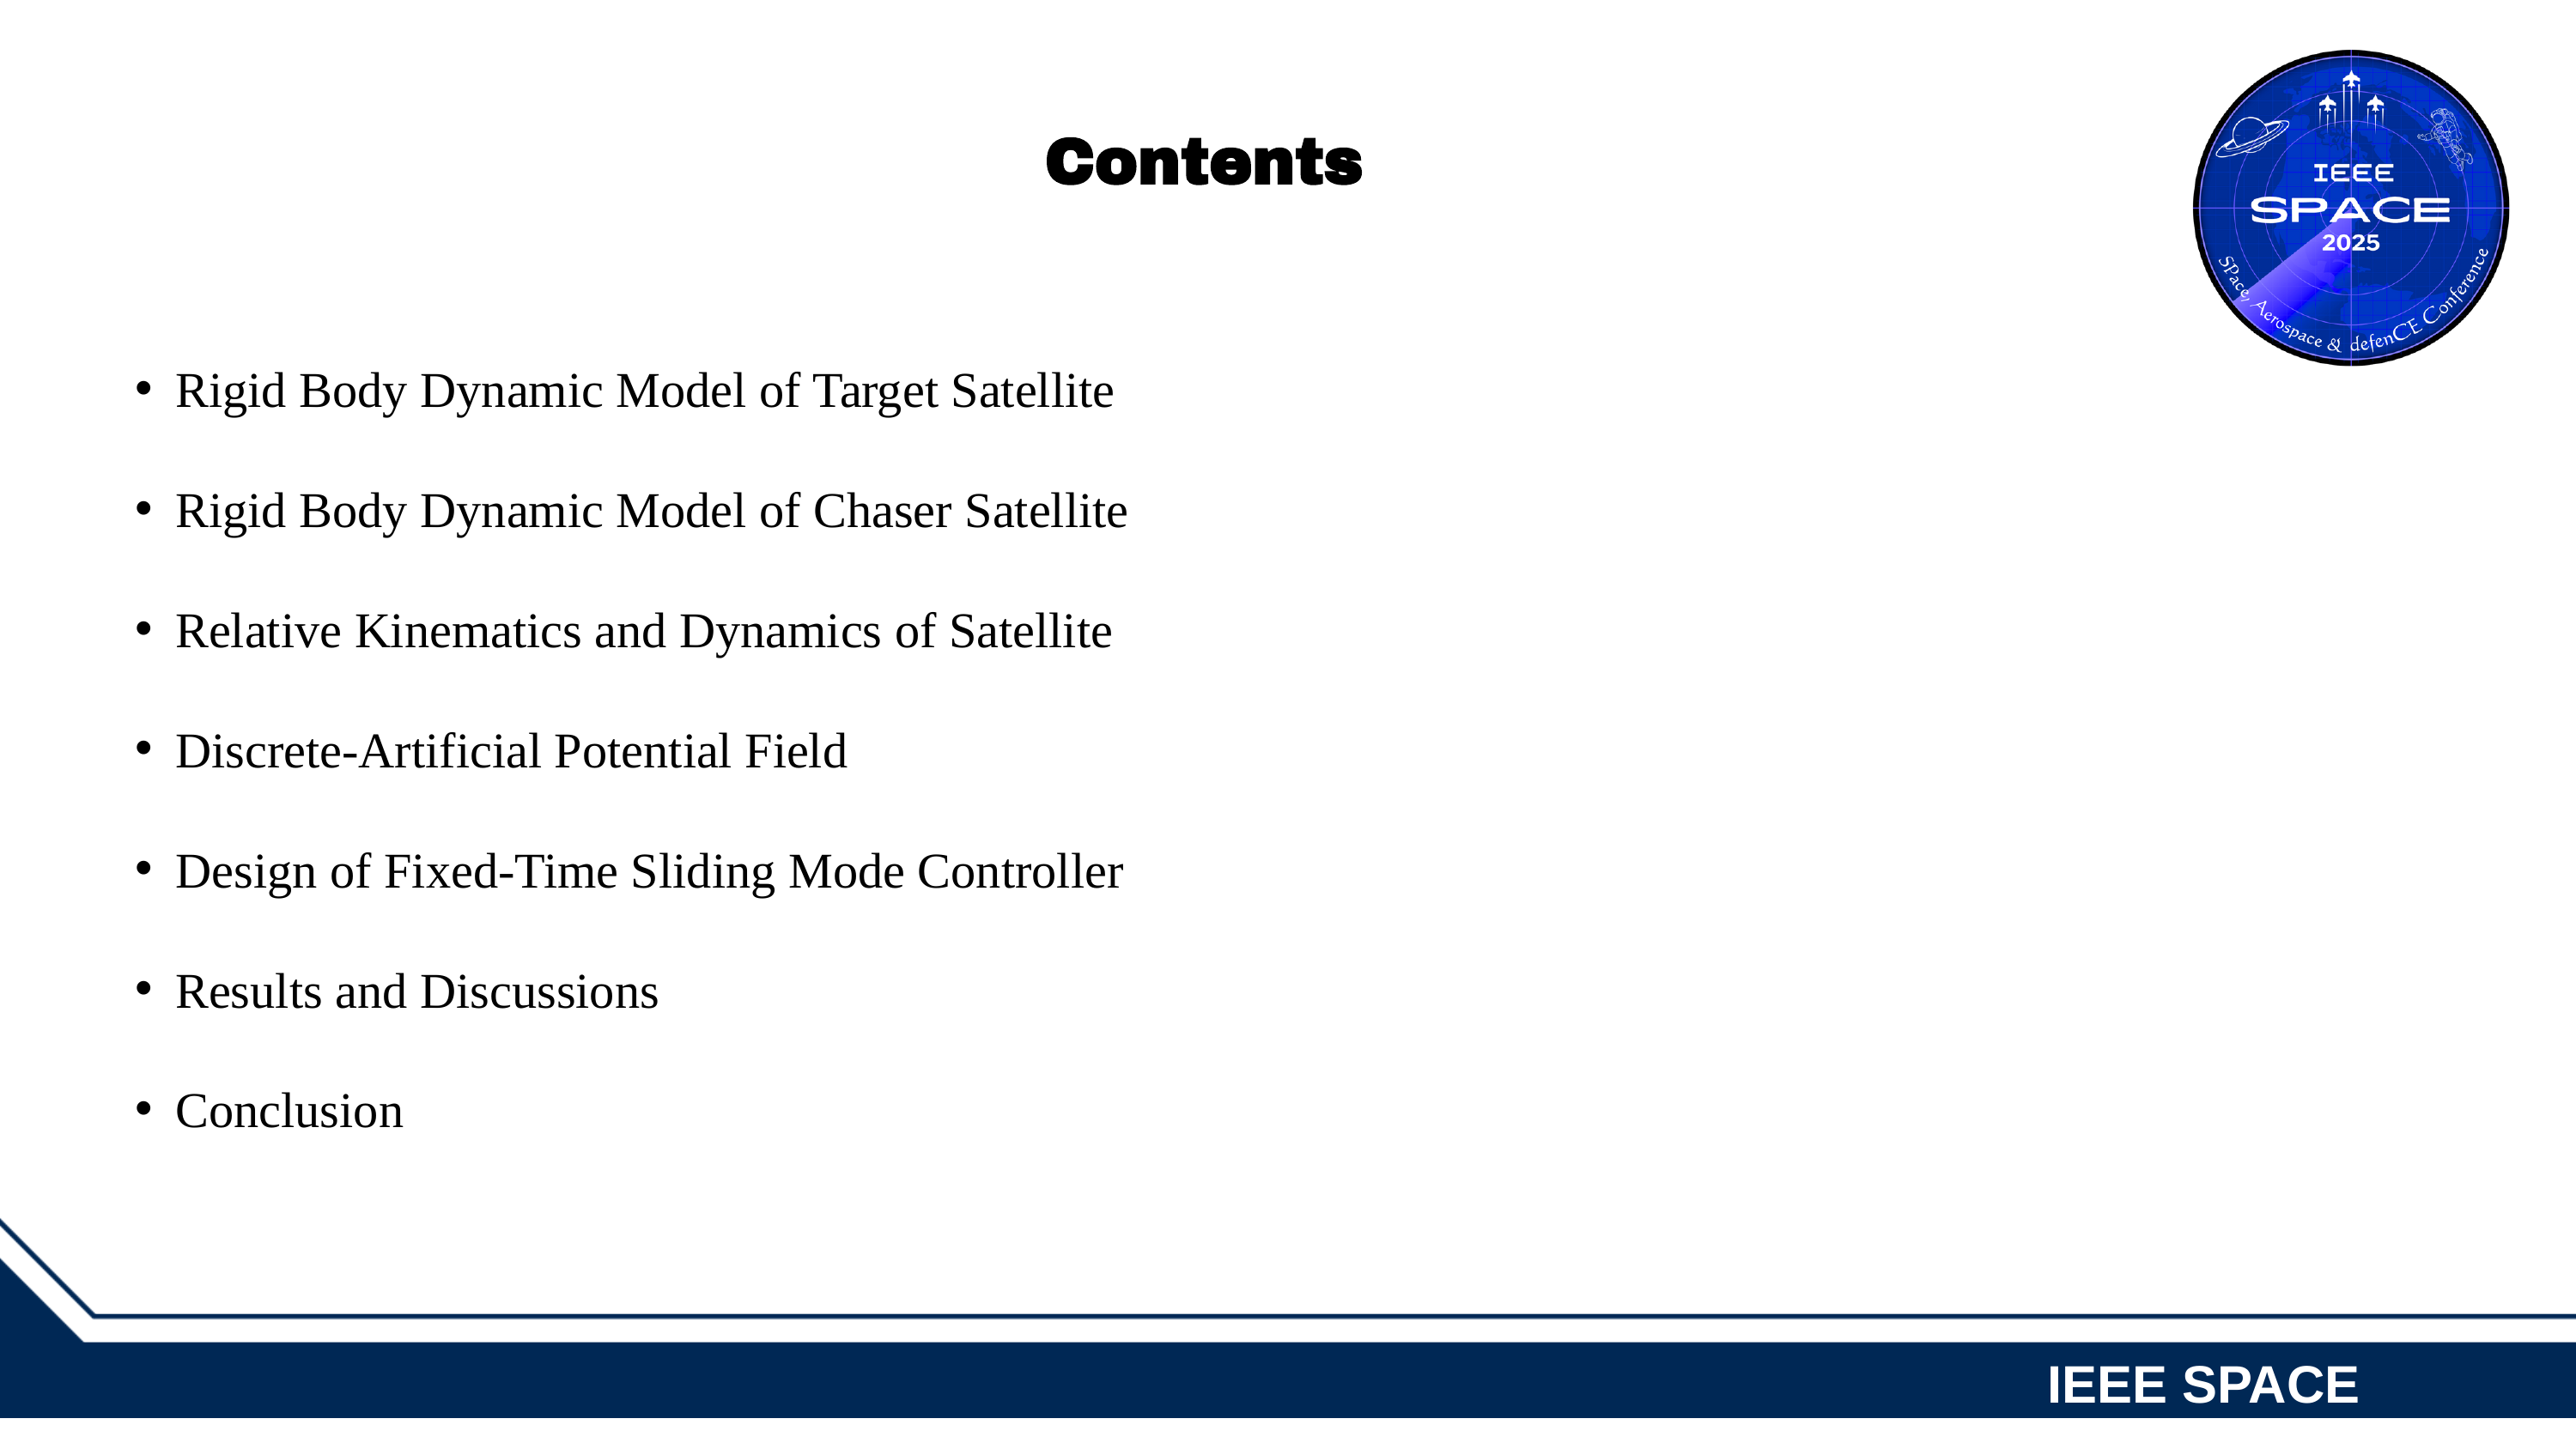

Contents
Rigid Body Dynamic Model of Target Satellite

Rigid Body Dynamic Model of Chaser Satellite

Relative Kinematics and Dynamics of Satellite

Discrete-Artificial Potential Field

Design of Fixed-Time Sliding Mode Controller

Results and Discussions

Conclusion

IEEE SPACE CONFERENCE 2025